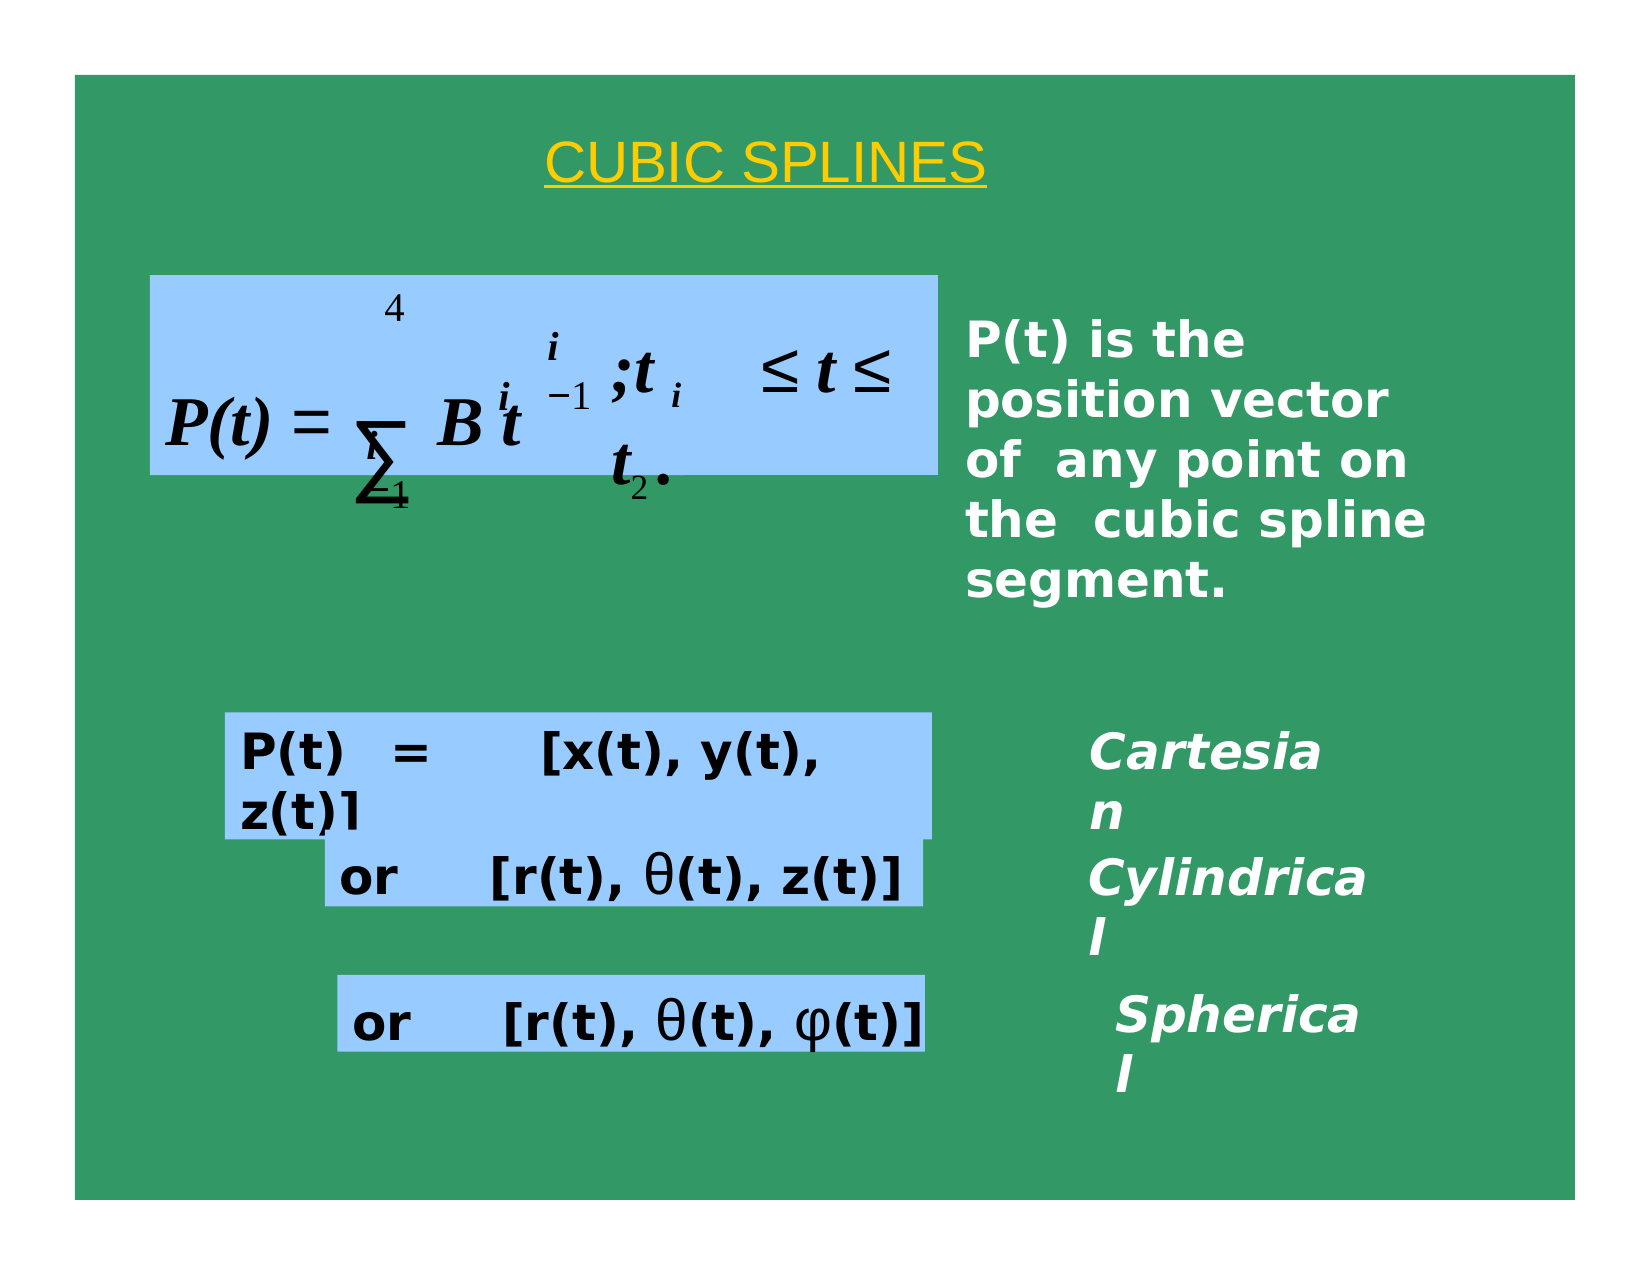

CUBIC SPLINES

4
# P(t) = ∑ B t
P(t) is the  position vector of  any point on the  cubic spline  segment.
i −1
;t i	≤ t ≤ t2 .
i
i =1
P(t)	=	[x(t), y(t), z(t)]

Cartesian
or	[r(t), θ(t), z(t)]

Cylindrical
or	[r(t), θ(t), φ(t)]

Spherical